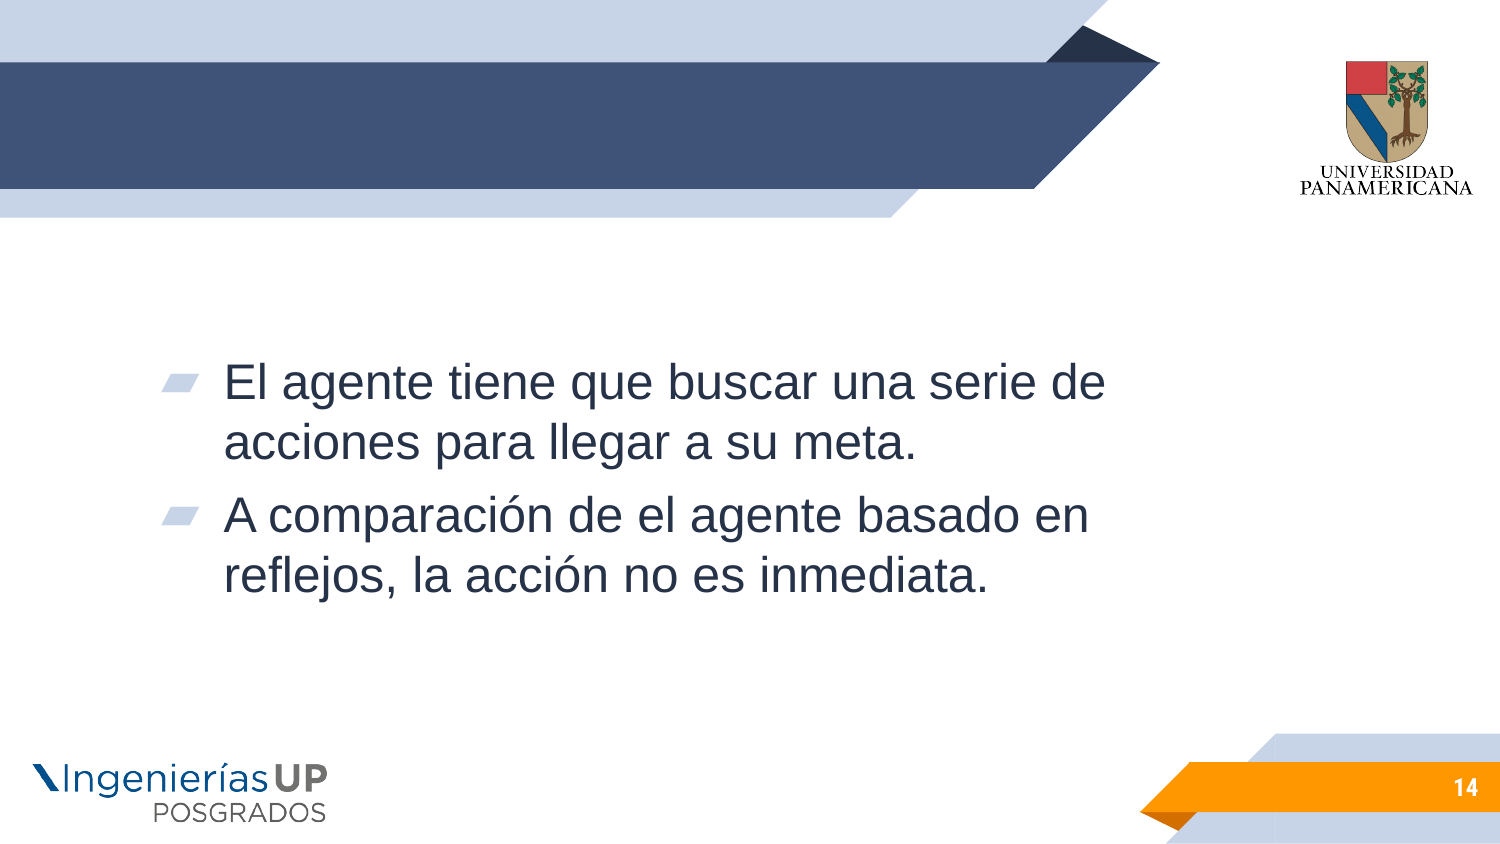

#
El agente tiene que buscar una serie de acciones para llegar a su meta.
A comparación de el agente basado en reflejos, la acción no es inmediata.
14